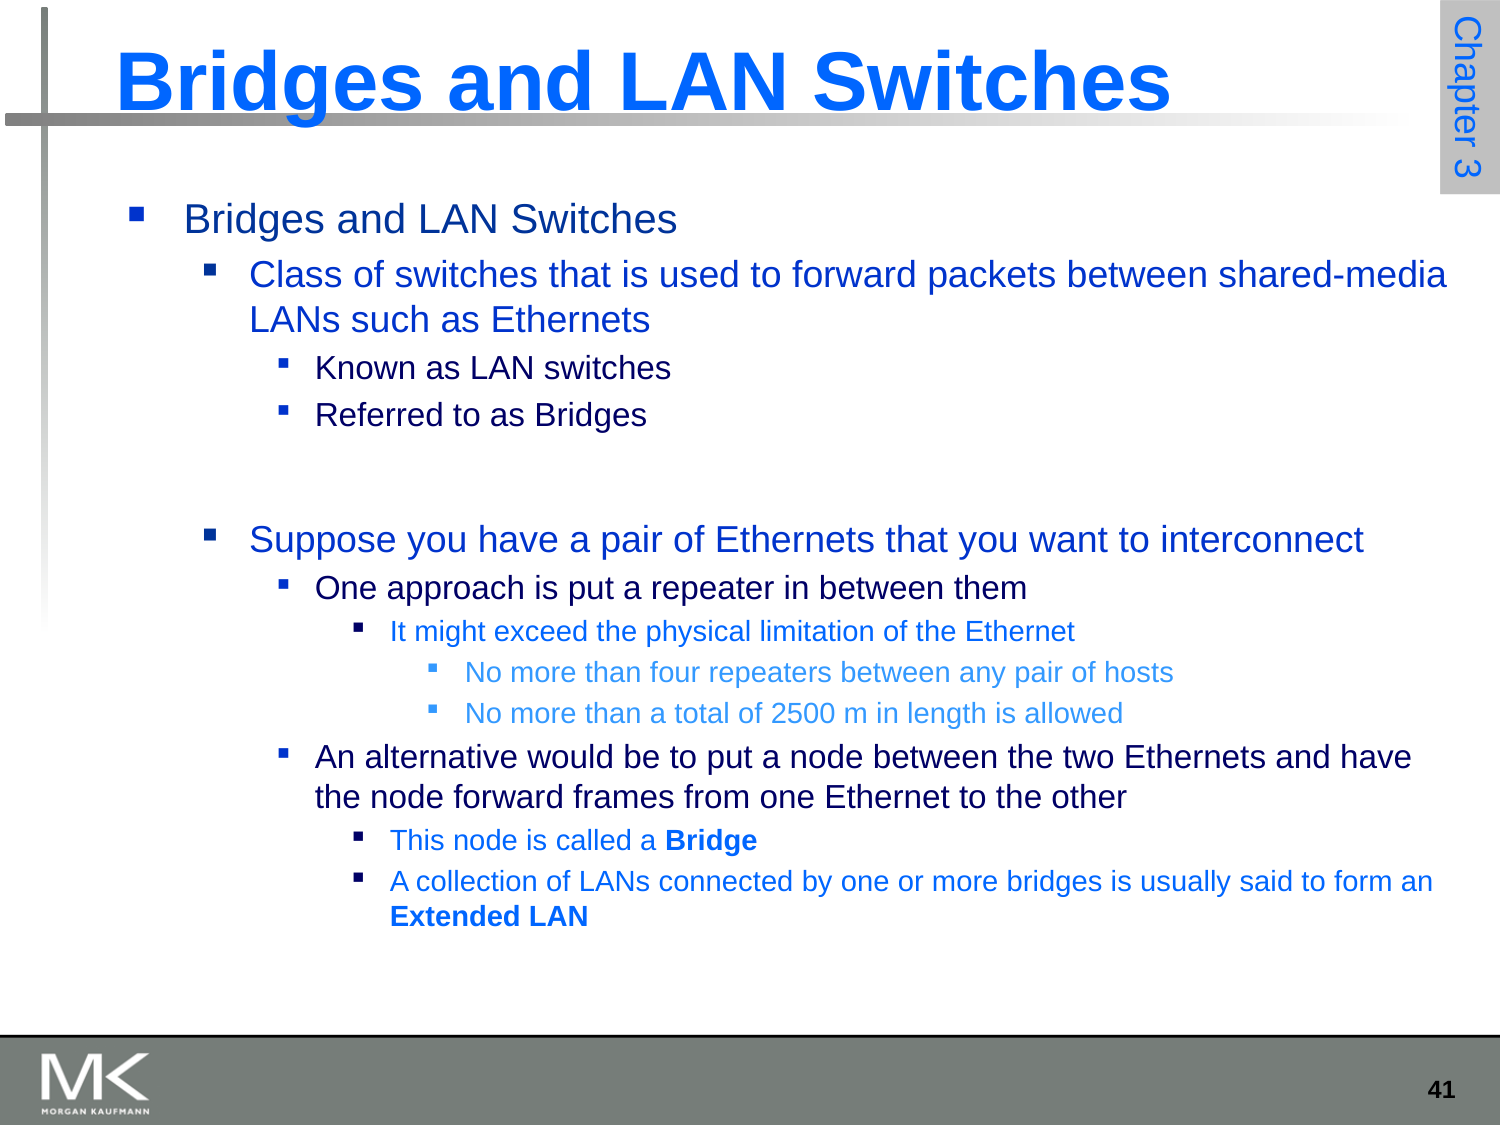

# Bridges and LAN Switches
Bridges and LAN Switches
Class of switches that is used to forward packets between shared-media LANs such as Ethernets
Known as LAN switches
Referred to as Bridges

Suppose you have a pair of Ethernets that you want to interconnect
One approach is put a repeater in between them
It might exceed the physical limitation of the Ethernet
No more than four repeaters between any pair of hosts
No more than a total of 2500 m in length is allowed
An alternative would be to put a node between the two Ethernets and have the node forward frames from one Ethernet to the other
This node is called a Bridge
A collection of LANs connected by one or more bridges is usually said to form an Extended LAN